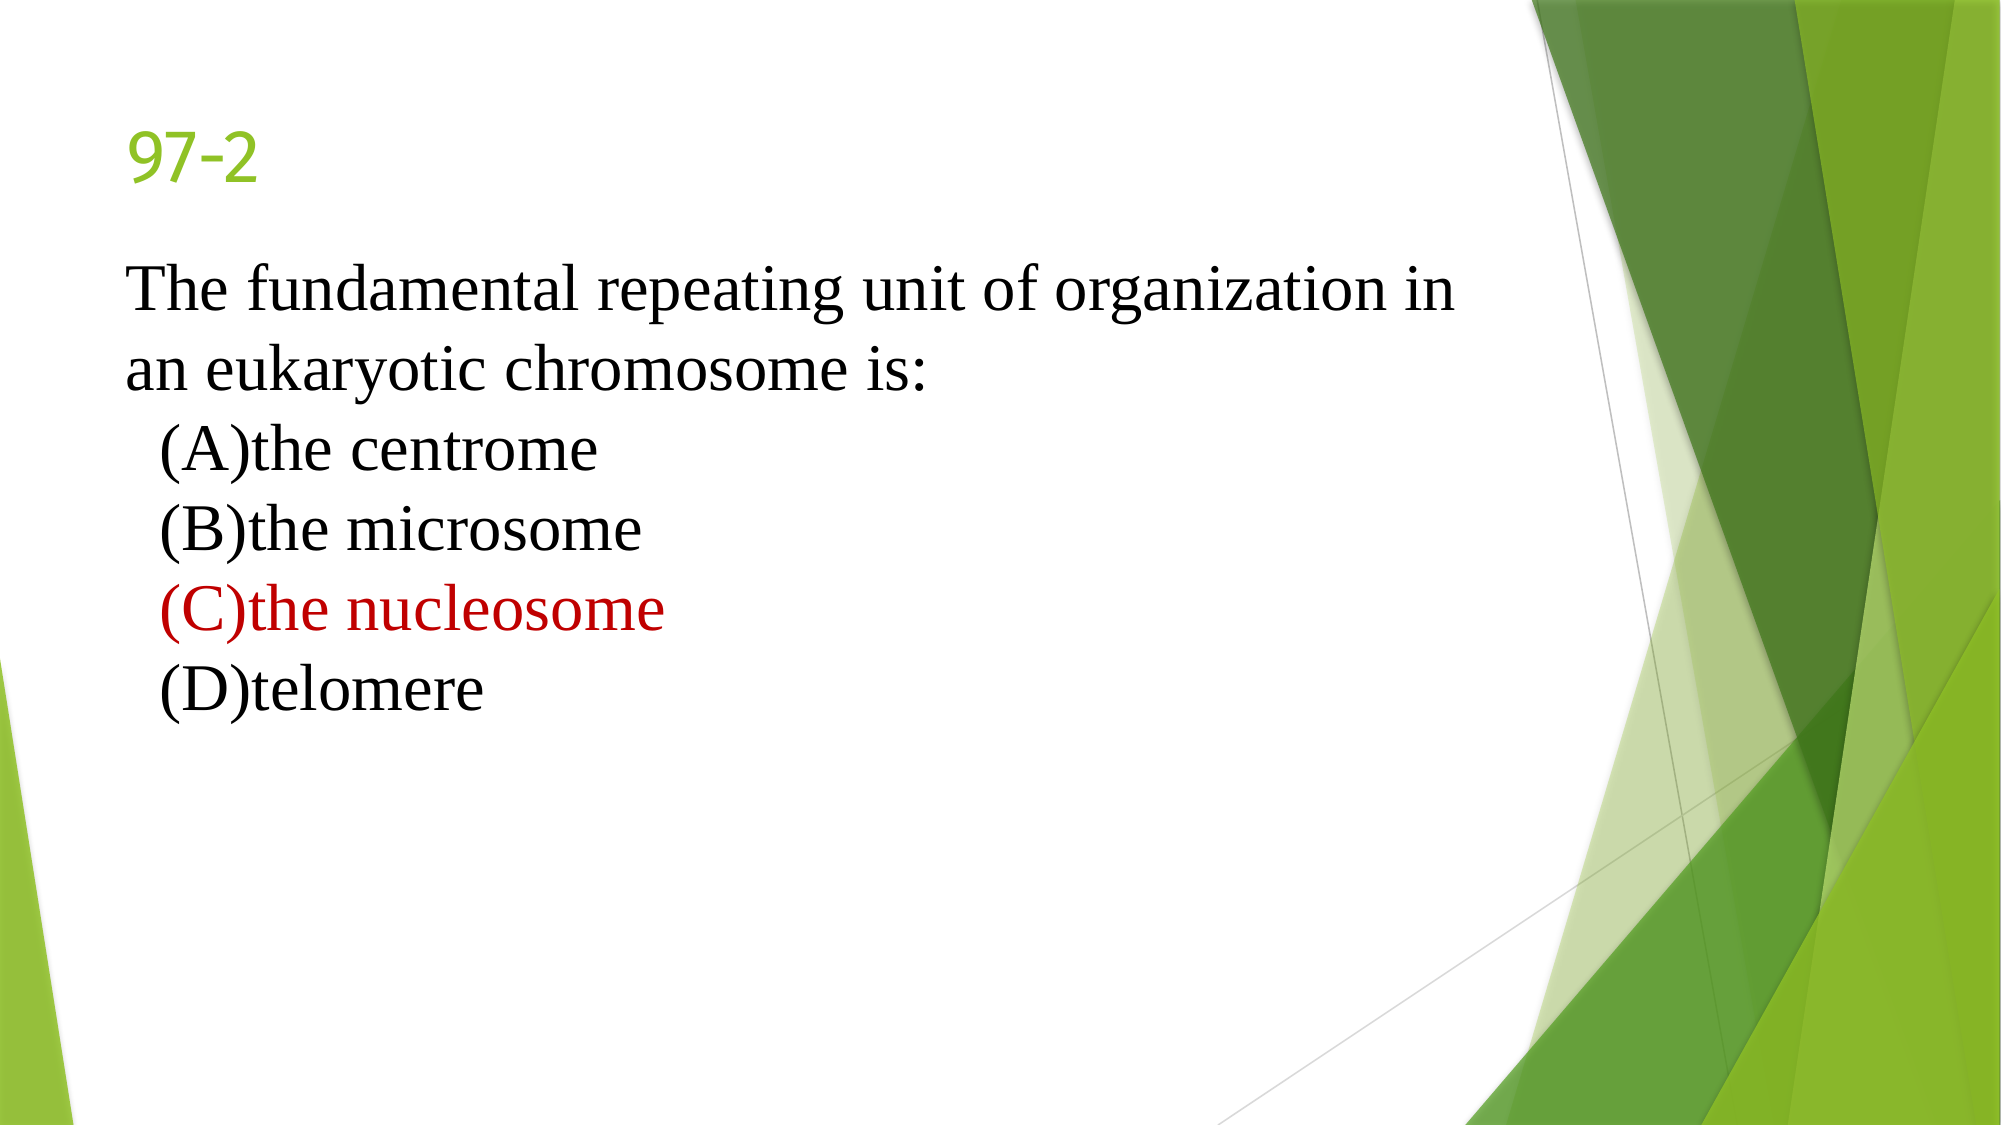

# 97-2
The fundamental repeating unit of organization in an eukaryotic chromosome is:
  (A)the centrome
  (B)the microsome
  (C)the nucleosome
  (D)telomere